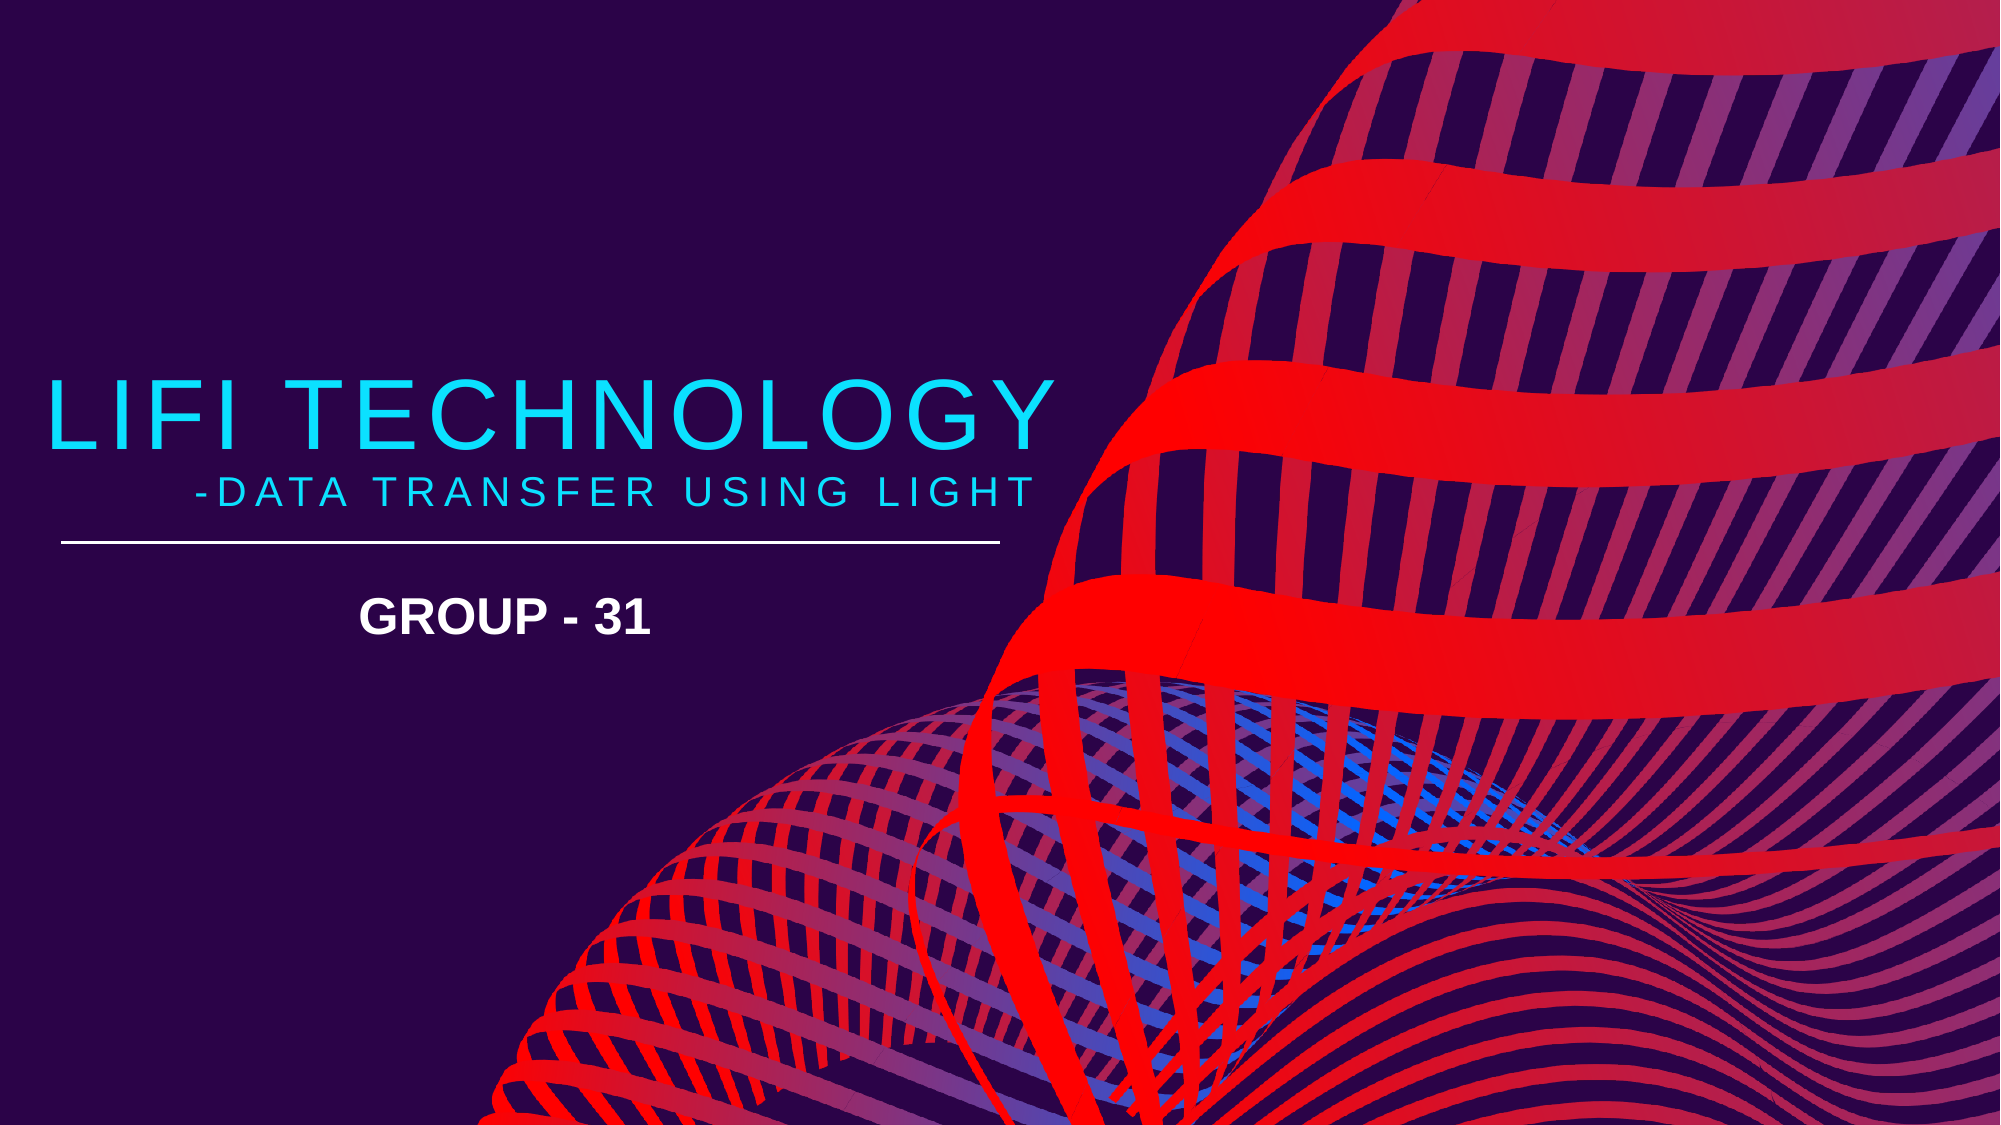

# lifi technology -Data transfer using light
GROUP - 31
​​